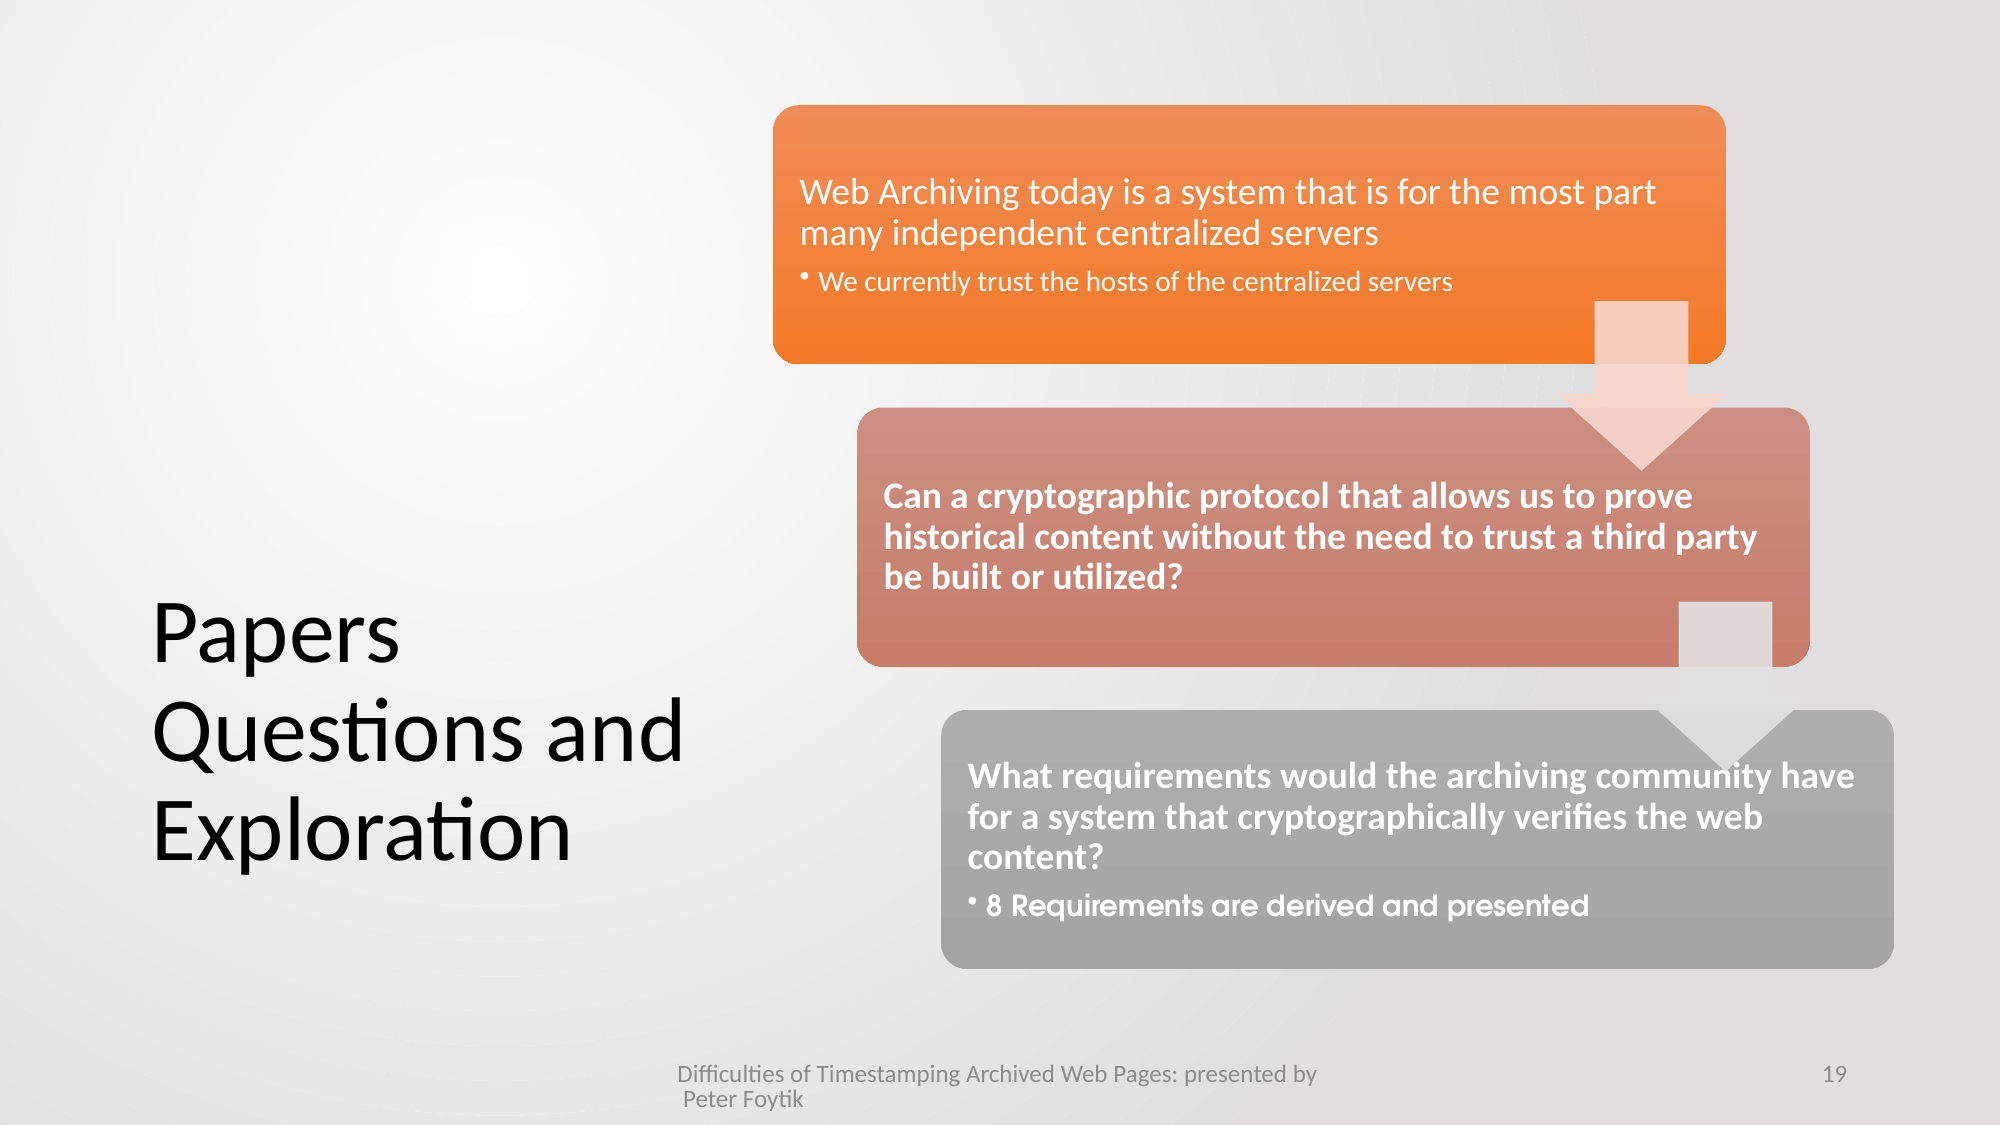

Web Archiving today is a system that is for the most part many independent centralized servers
We currently trust the hosts of the centralized servers
Can a cryptographic protocol that allows us to prove historical content without the need to trust a third party be built or utilized?
What requirements would the archiving community have for a system that cryptographically verifies the web content?
8 Requirements are derived and presented

# Papers Questions and Exploration
Difficulties of Timestamping Archived Web Pages: presented by Peter Foytik
19